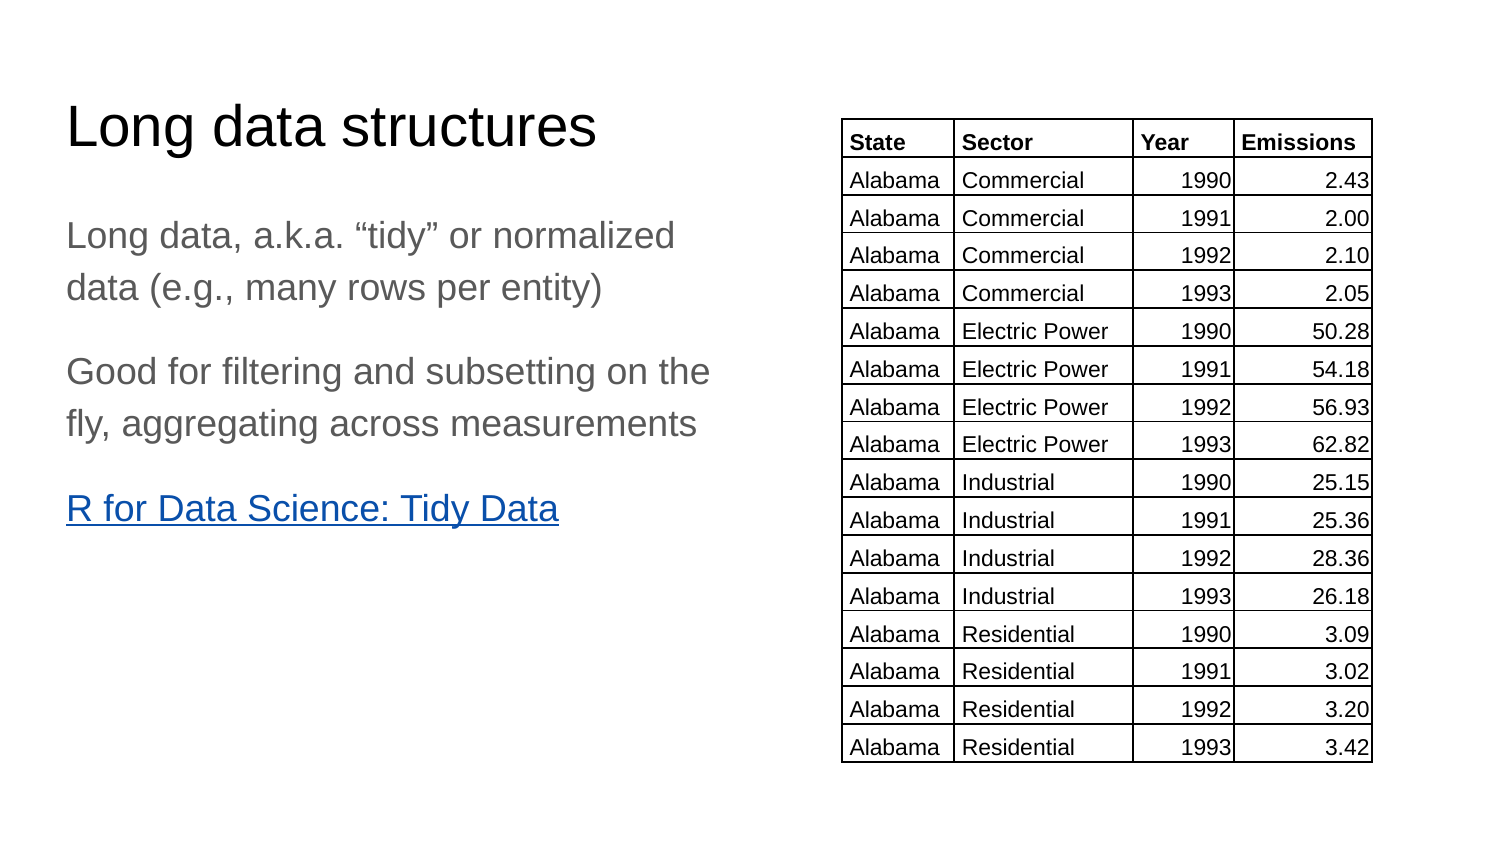

# Long data structures
| State | Sector | Year | Emissions |
| --- | --- | --- | --- |
| Alabama | Commercial | 1990 | 2.43 |
| Alabama | Commercial | 1991 | 2.00 |
| Alabama | Commercial | 1992 | 2.10 |
| Alabama | Commercial | 1993 | 2.05 |
| Alabama | Electric Power | 1990 | 50.28 |
| Alabama | Electric Power | 1991 | 54.18 |
| Alabama | Electric Power | 1992 | 56.93 |
| Alabama | Electric Power | 1993 | 62.82 |
| Alabama | Industrial | 1990 | 25.15 |
| Alabama | Industrial | 1991 | 25.36 |
| Alabama | Industrial | 1992 | 28.36 |
| Alabama | Industrial | 1993 | 26.18 |
| Alabama | Residential | 1990 | 3.09 |
| Alabama | Residential | 1991 | 3.02 |
| Alabama | Residential | 1992 | 3.20 |
| Alabama | Residential | 1993 | 3.42 |
Long data, a.k.a. “tidy” or normalized data (e.g., many rows per entity)
Good for filtering and subsetting on the fly, aggregating across measurements
R for Data Science: Tidy Data